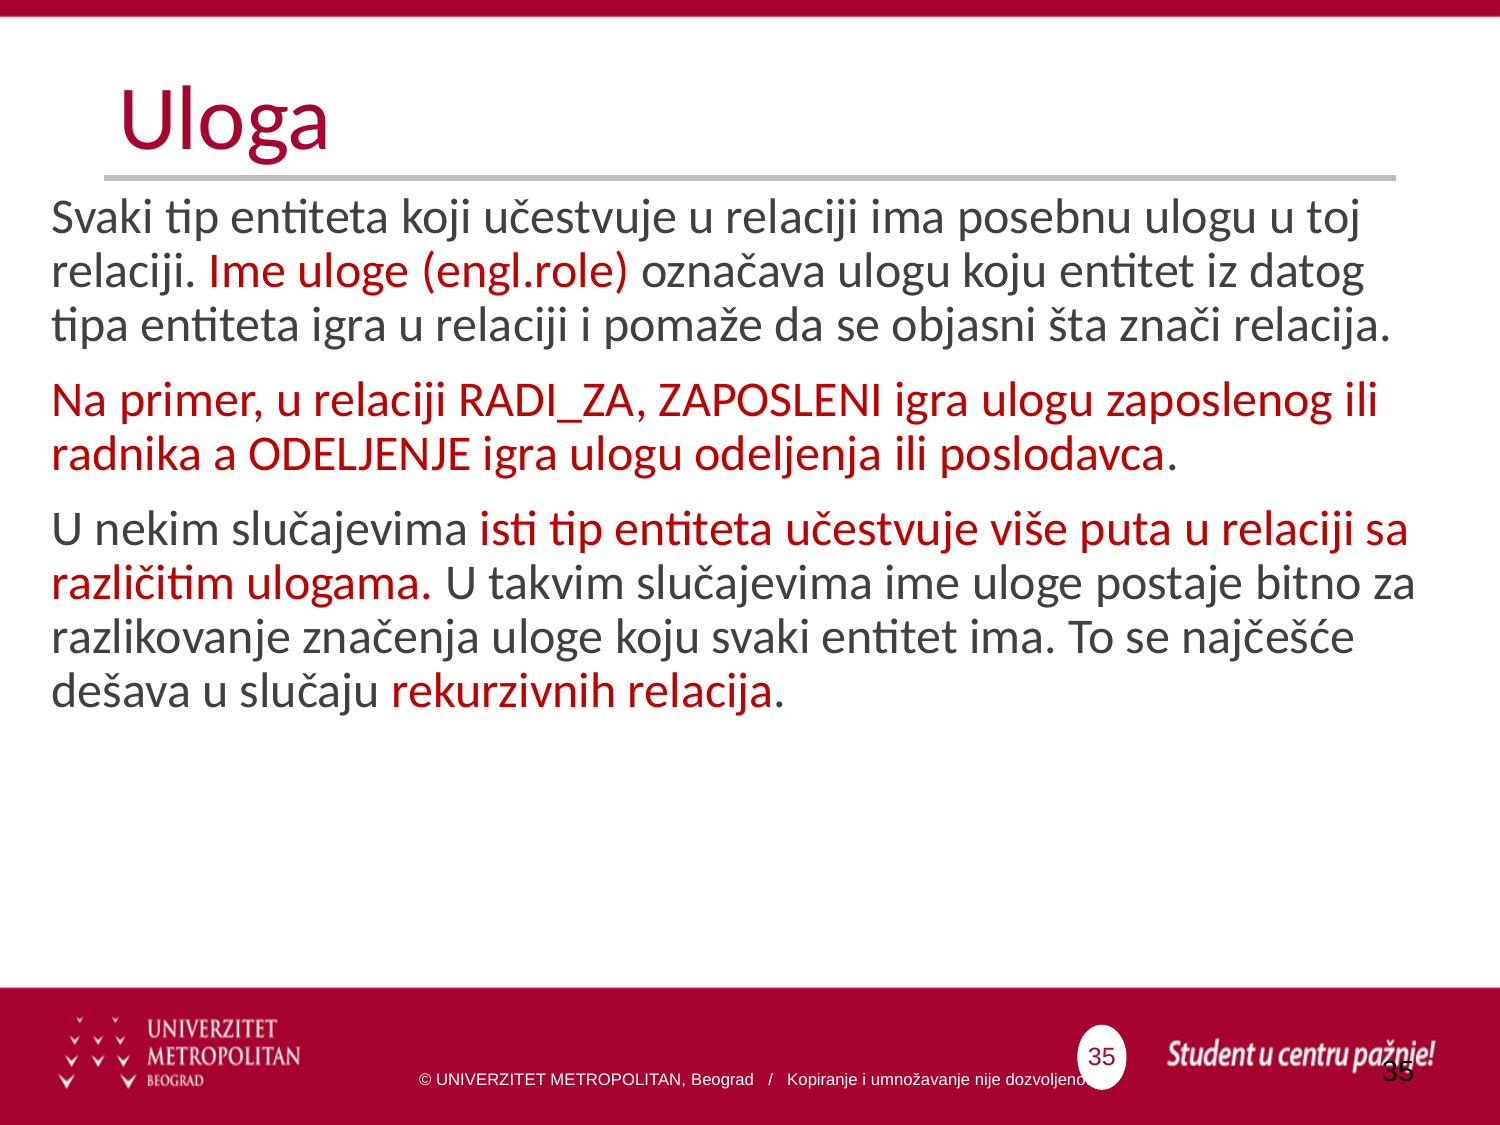

# Uloga
Svaki tip entiteta koji učestvuje u relaciji ima posebnu ulogu u toj relaciji. Ime uloge (engl.role) označava ulogu koju entitet iz datog tipa entiteta igra u relaciji i pomaže da se objasni šta znači relacija.
Na primer, u relaciji RADI_ZA, ZAPOSLENI igra ulogu zaposlenog ili radnika a ODELJENJE igra ulogu odeljenja ili poslodavca.
U nekim slučajevima isti tip entiteta učestvuje više puta u relaciji sa različitim ulogama. U takvim slučajevima ime uloge postaje bitno za razlikovanje značenja uloge koju svaki entitet ima. To se najčešće dešava u slučaju rekurzivnih relacija.

35